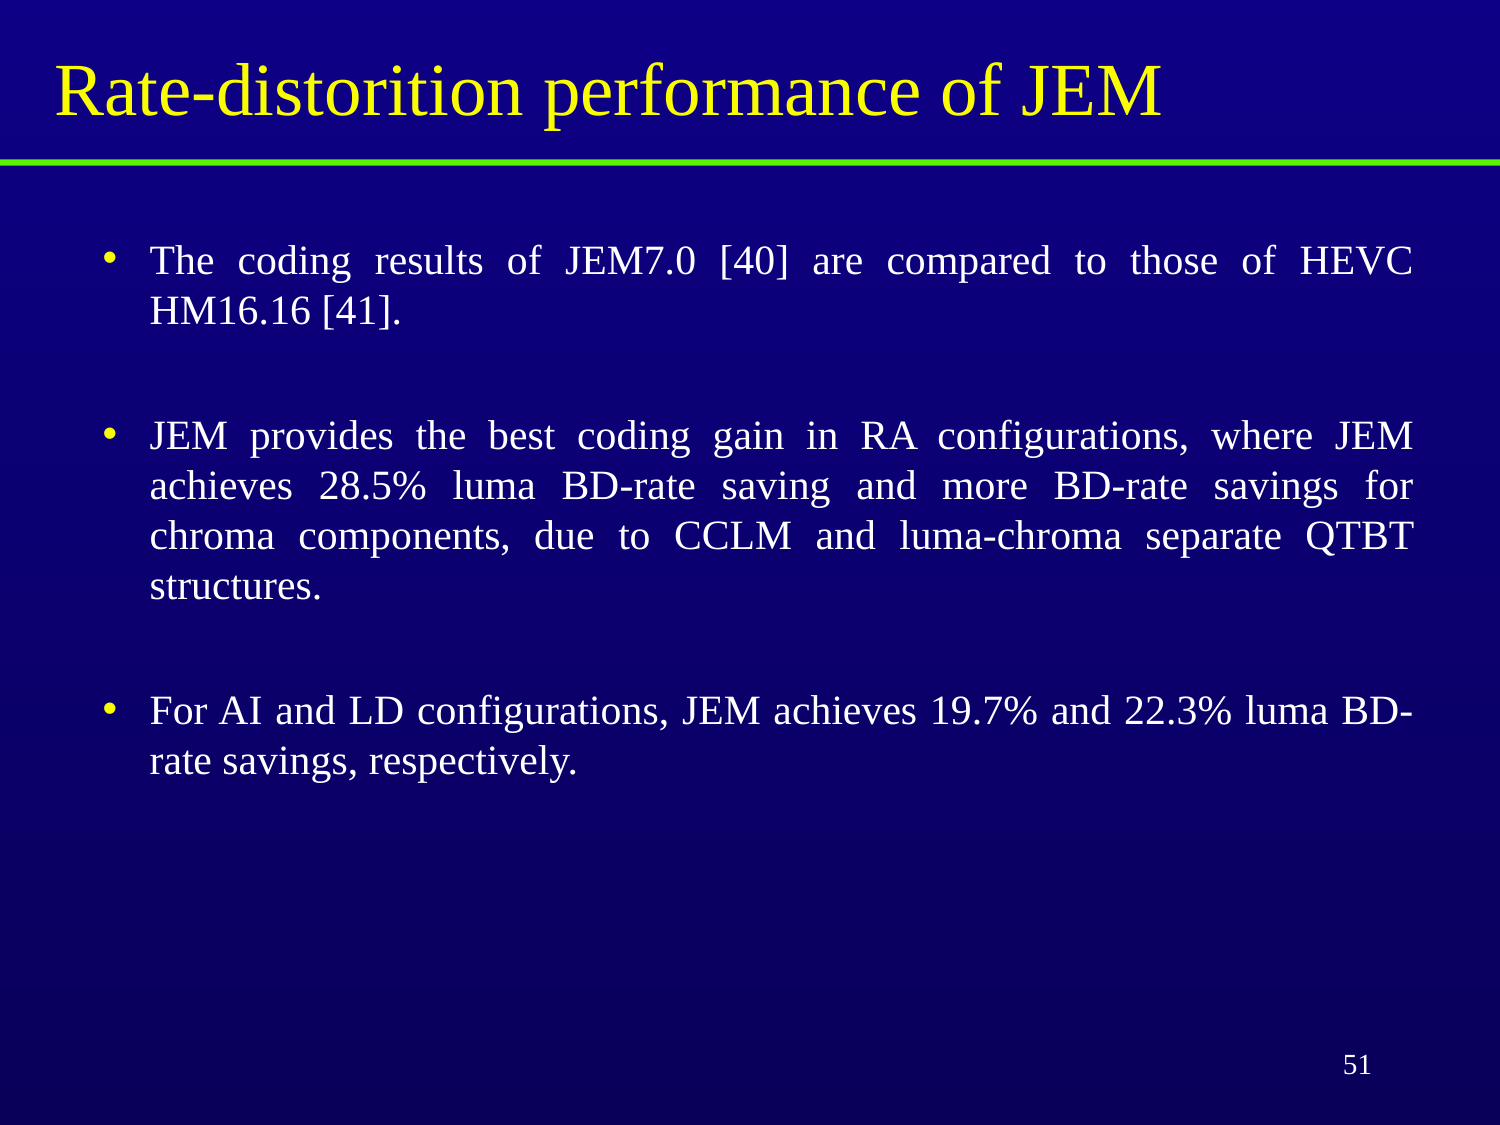

# Rate-distorition performance of JEM
The coding results of JEM7.0 [40] are compared to those of HEVC HM16.16 [41].

JEM provides the best coding gain in RA configurations, where JEM achieves 28.5% luma BD-rate saving and more BD-rate savings for chroma components, due to CCLM and luma-chroma separate QTBT structures.

For AI and LD configurations, JEM achieves 19.7% and 22.3% luma BD-rate savings, respectively.

51